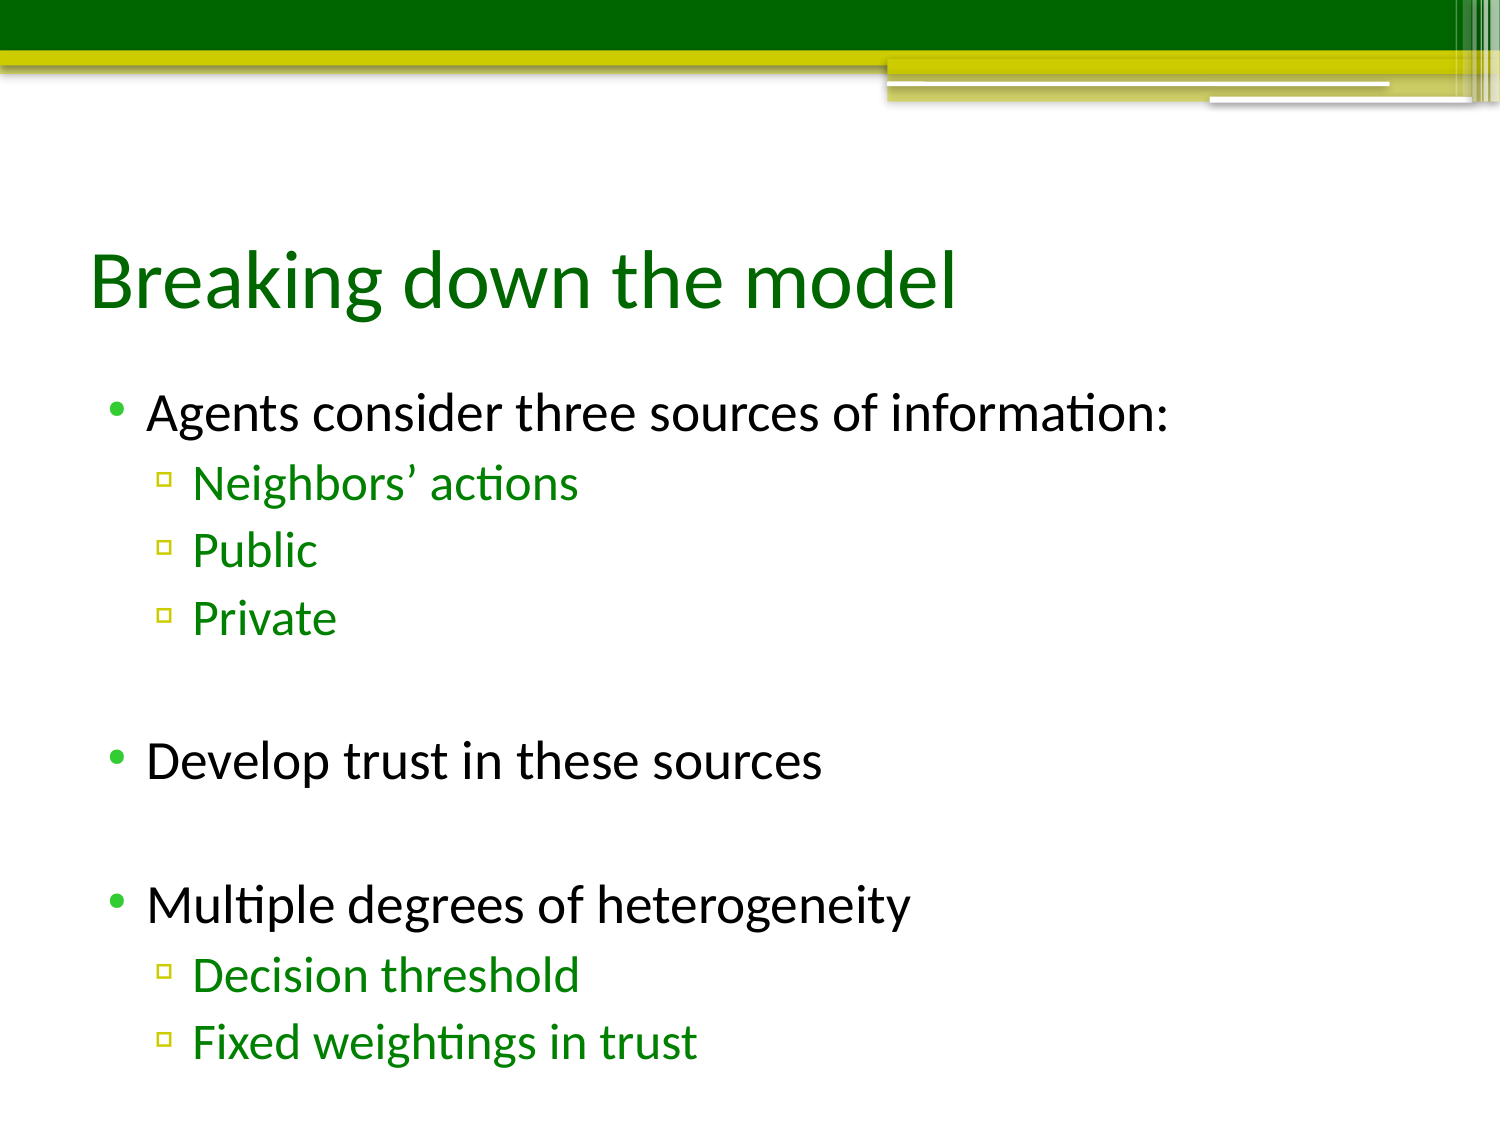

# Breaking down the model
Agents consider three sources of information:
Neighbors’ actions
Public
Private

Develop trust in these sources

Multiple degrees of heterogeneity
Decision threshold
Fixed weightings in trust